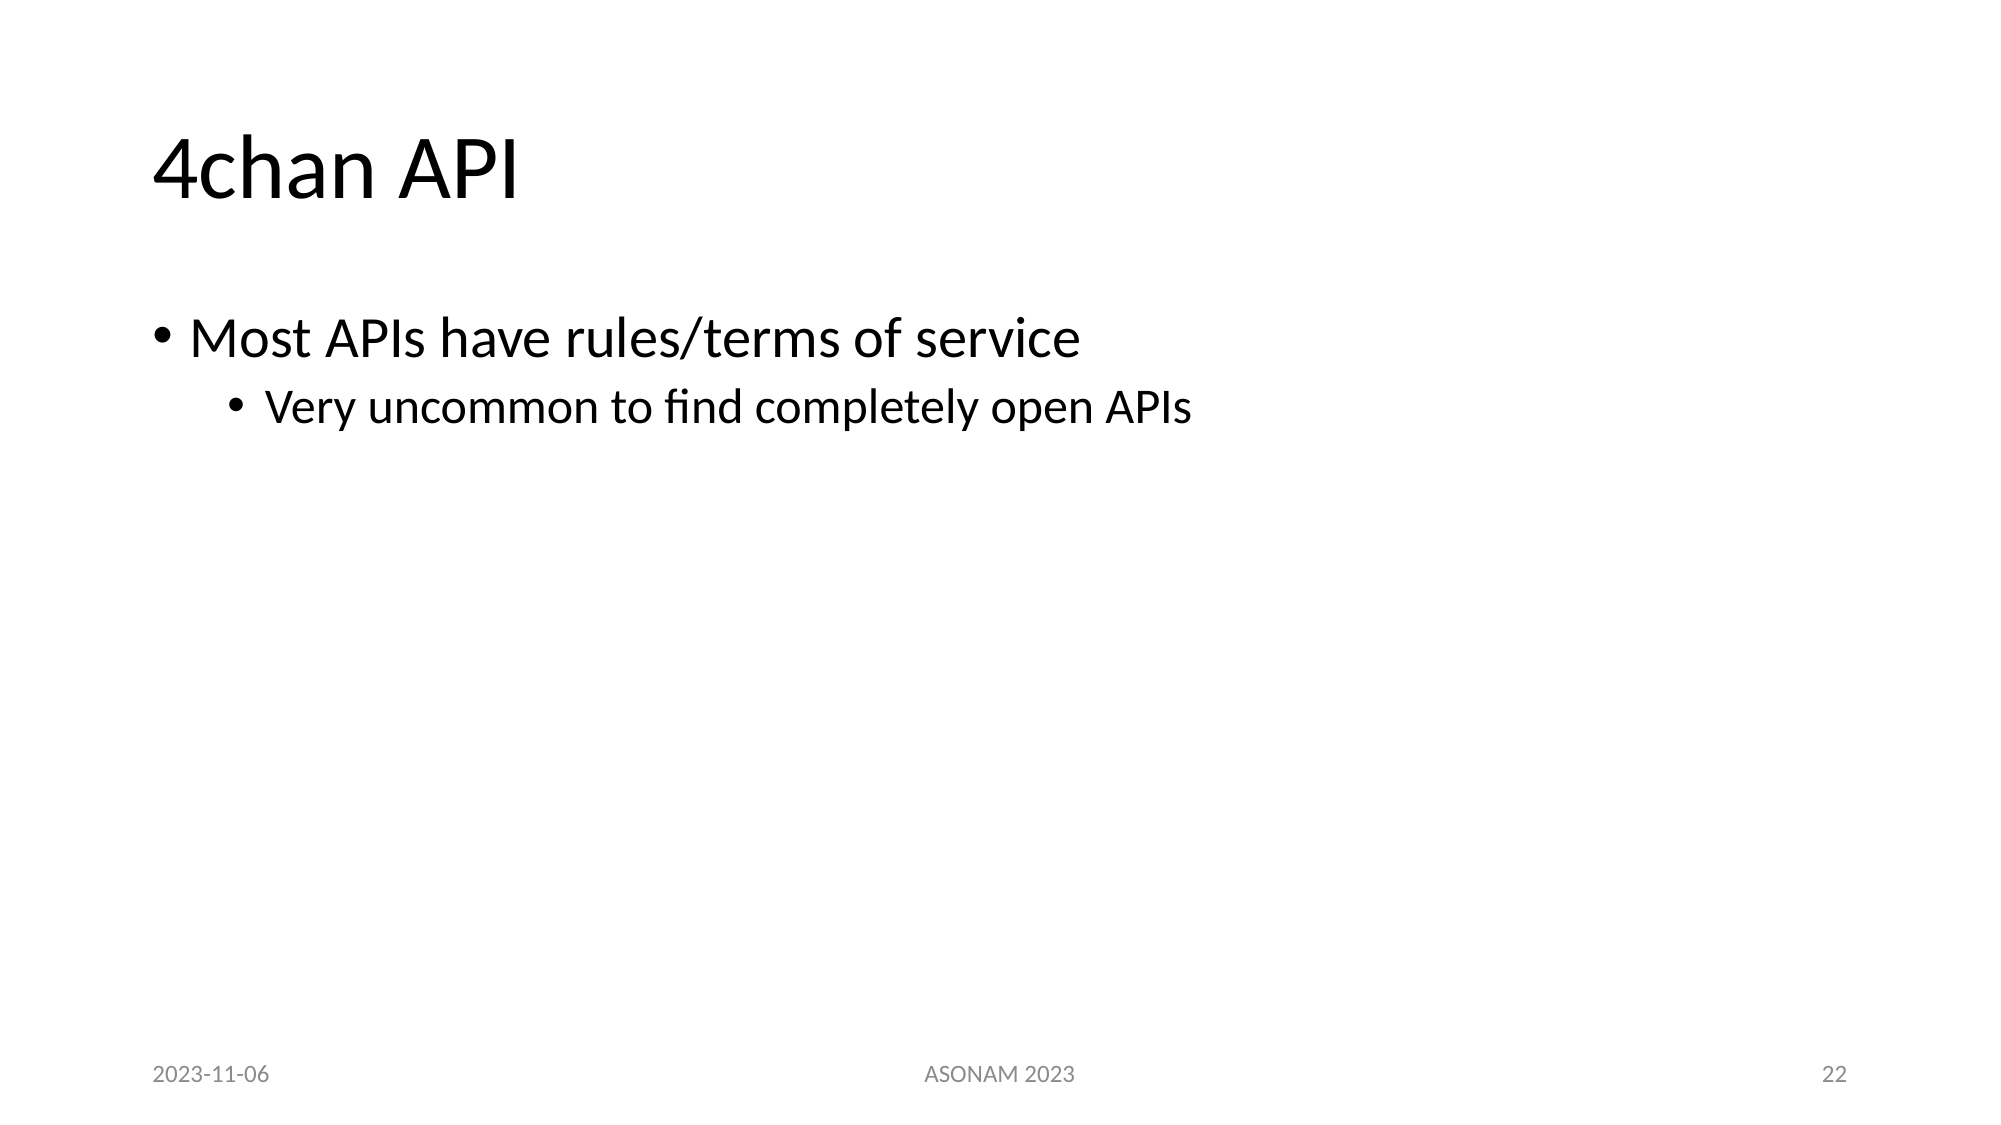

# 4chan API
Most APIs have rules/terms of service
Very uncommon to find completely open APIs
2023-11-06
ASONAM 2023
22